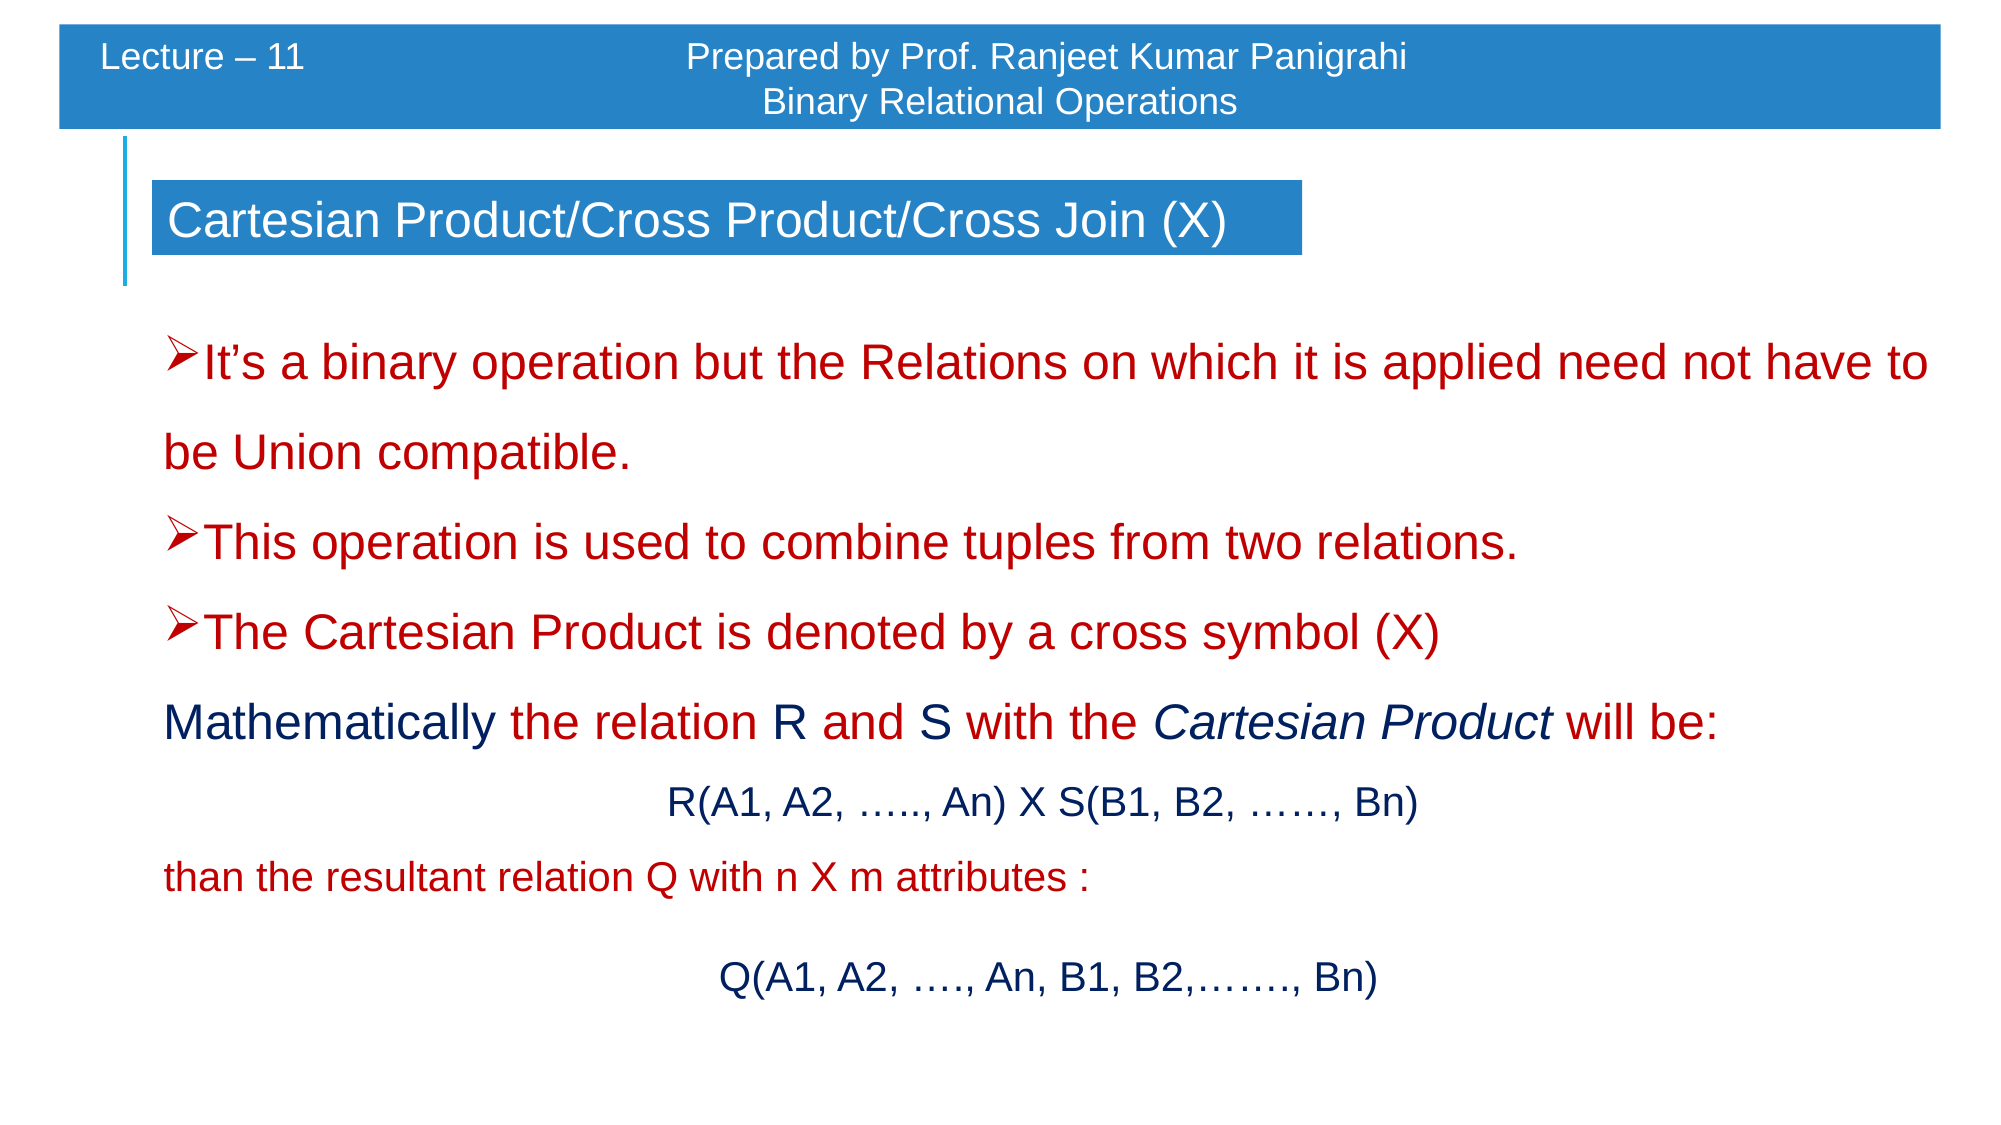

Lecture – 11 		             Prepared by Prof. Ranjeet Kumar Panigrahi				Binary Relational Operations
Cartesian Product/Cross Product/Cross Join (X)

It’s a binary operation but the Relations on which it is applied need not have to be Union compatible.
This operation is used to combine tuples from two relations.
The Cartesian Product is denoted by a cross symbol (X)
Mathematically the relation R and S with the Cartesian Product will be:
R(A1, A2, ….., An) X S(B1, B2, ……, Bn)
than the resultant relation Q with n X m attributes :

Q(A1, A2, …., An, B1, B2,……., Bn)